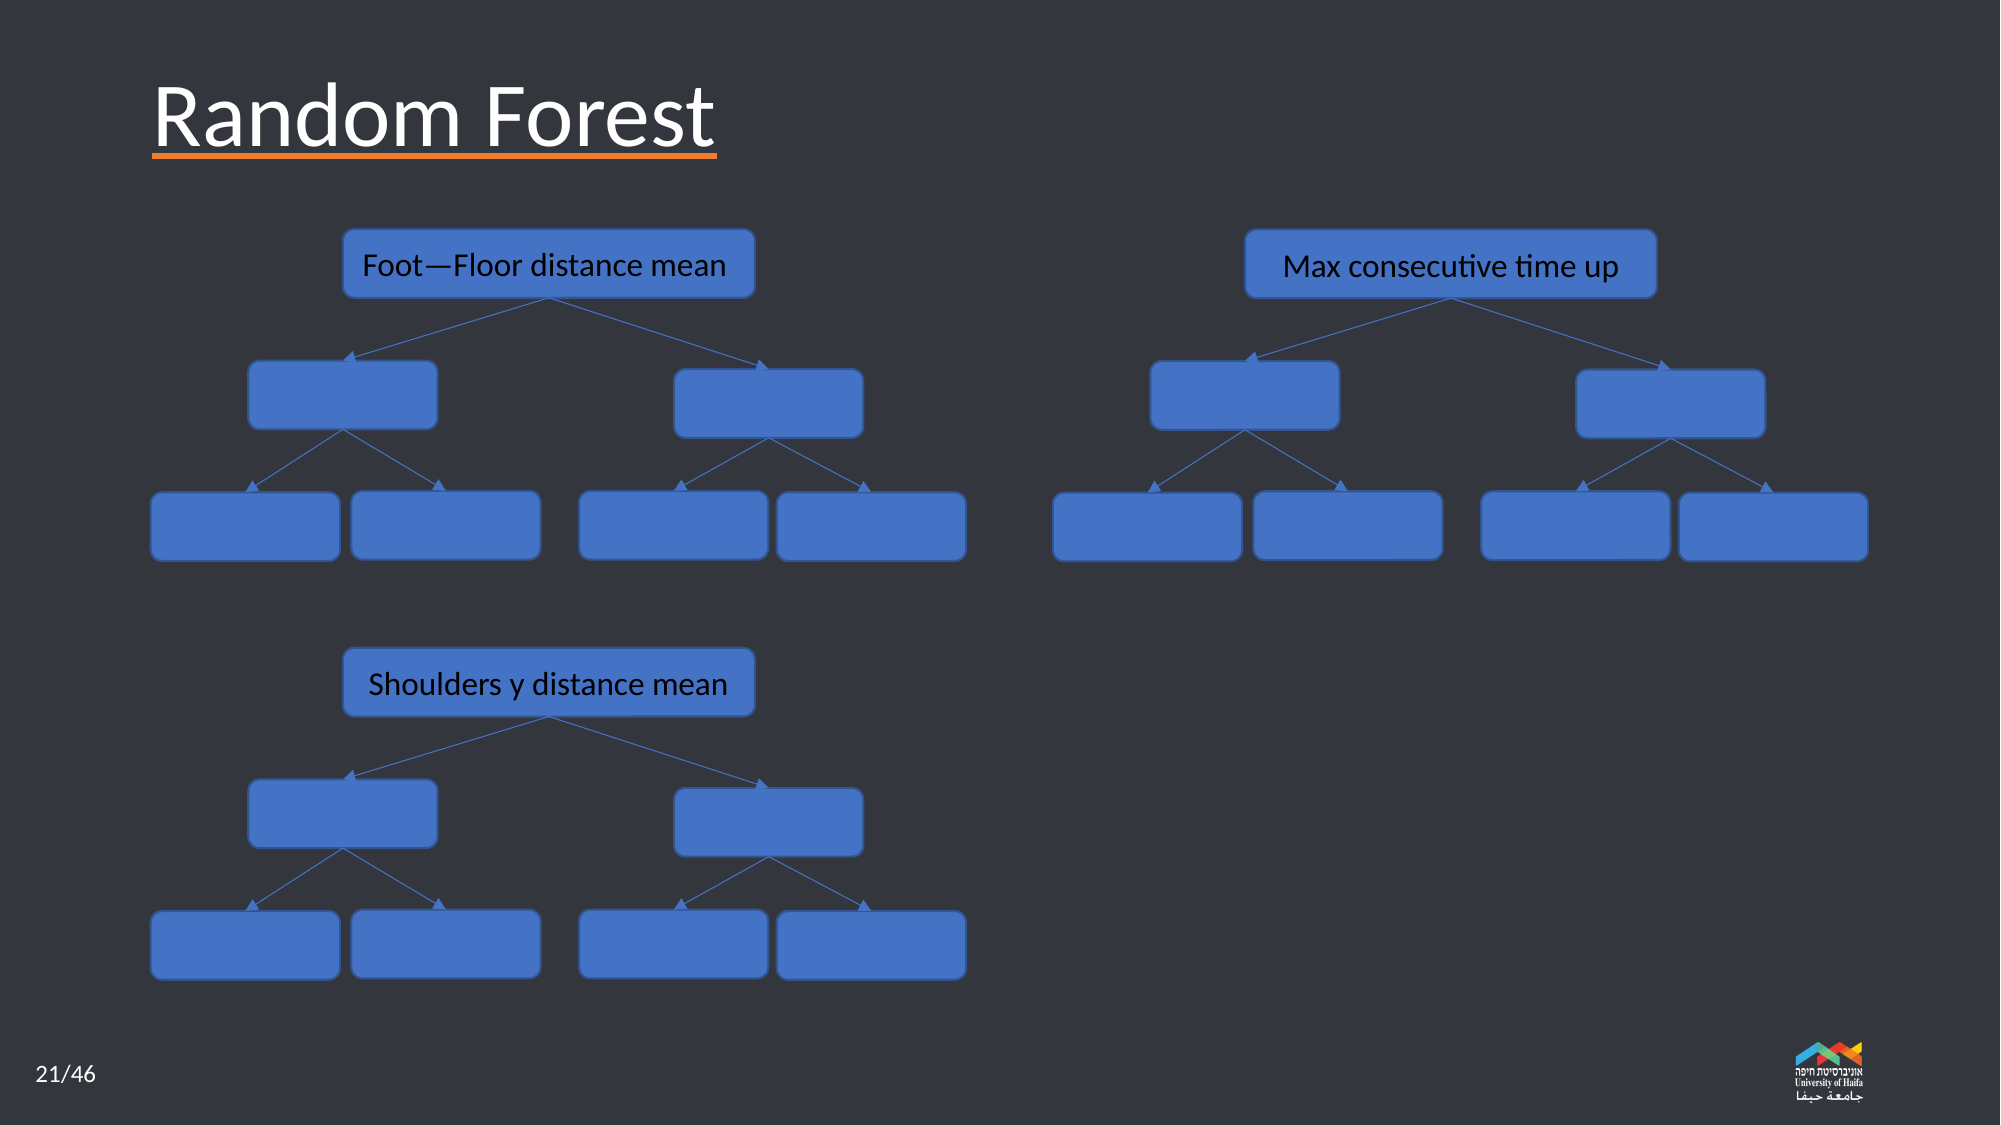

# Random Forest
Foot—Floor distance mean

Max consecutive time up

Shoulders y distance mean

21/46